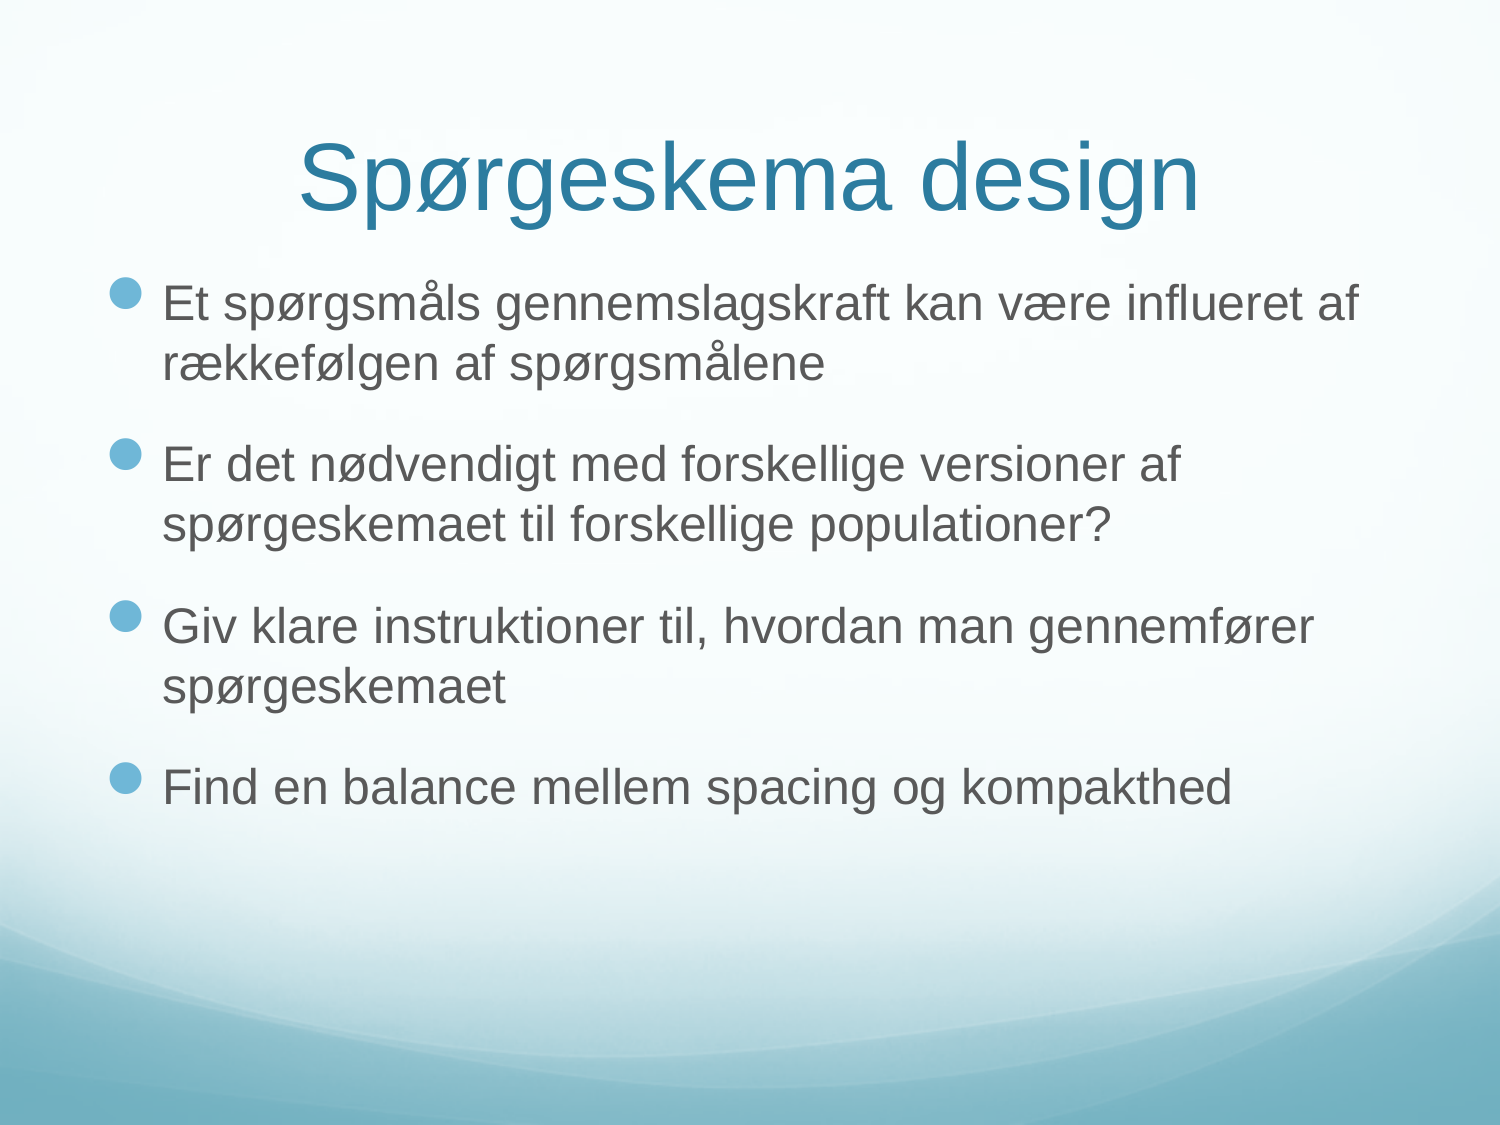

# Spørgeskema design
Et spørgsmåls gennemslagskraft kan være influeret af rækkefølgen af spørgsmålene
Er det nødvendigt med forskellige versioner af spørgeskemaet til forskellige populationer?
Giv klare instruktioner til, hvordan man gennemfører spørgeskemaet
Find en balance mellem spacing og kompakthed